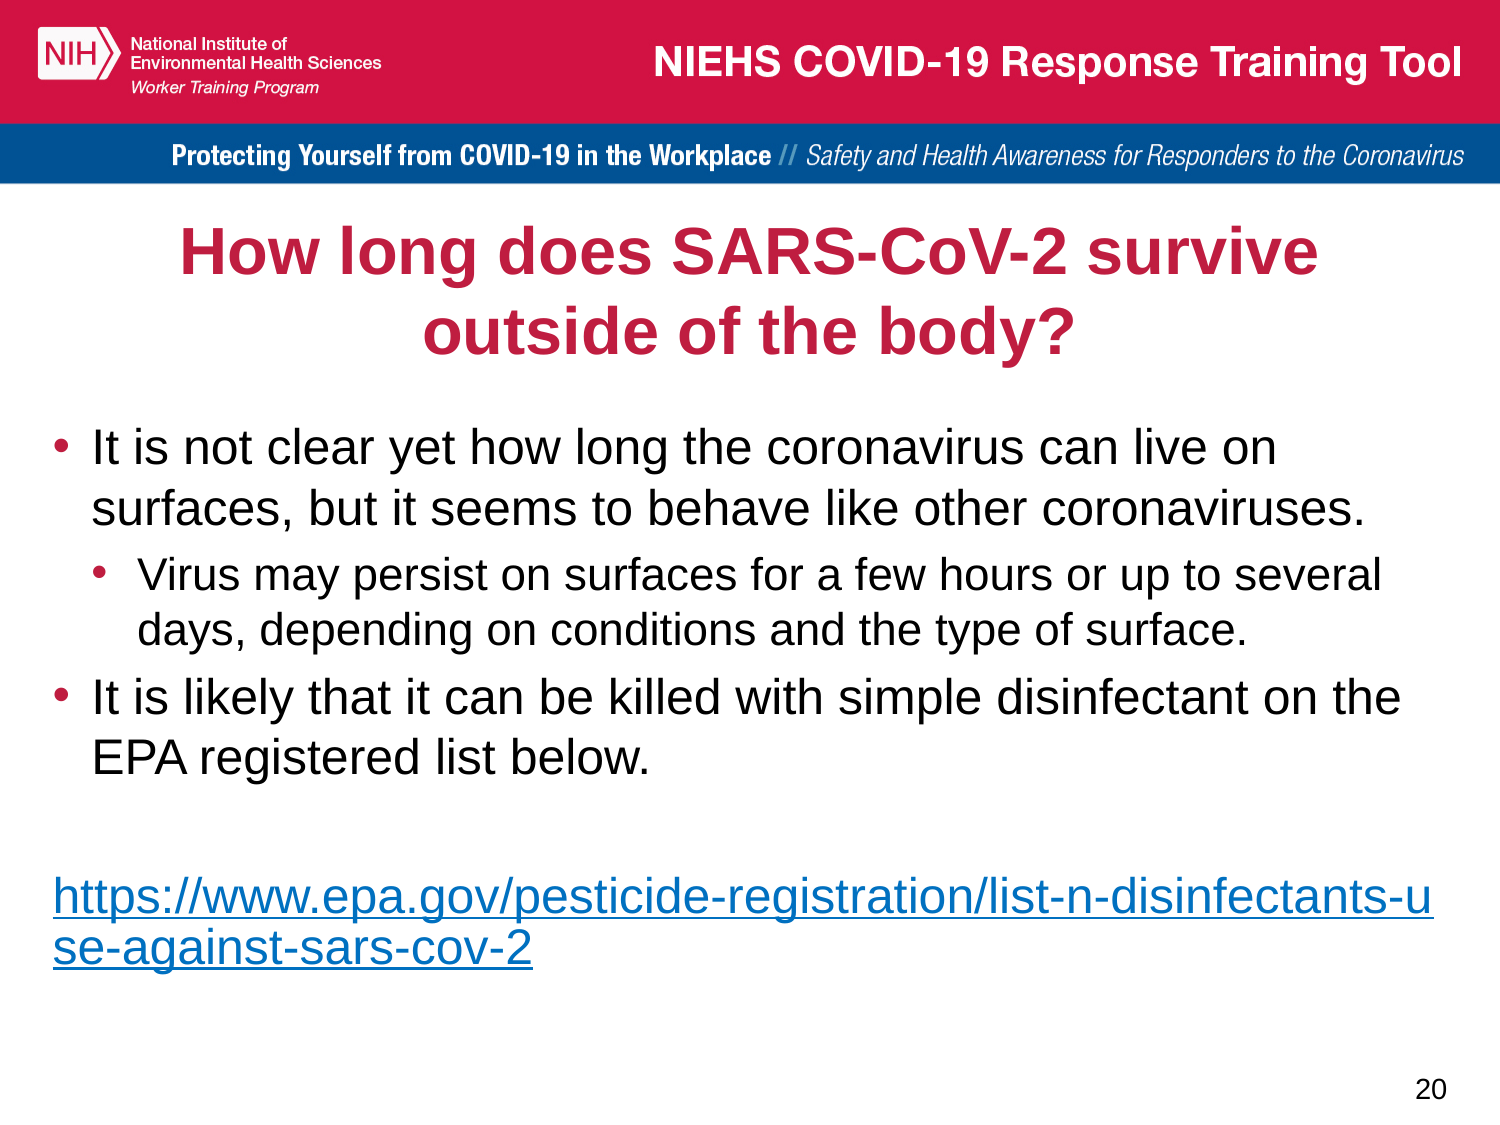

# How long does SARS-CoV-2 survive outside of the body?

It is not clear yet how long the coronavirus can live on surfaces, but it seems to behave like other coronaviruses.
Virus may persist on surfaces for a few hours or up to several days, depending on conditions and the type of surface.
It is likely that it can be killed with simple disinfectant on the EPA registered list below.

https://www.epa.gov/pesticide-registration/list-n-disinfectants-use-against-sars-cov-2

There are ongoing investigations to learn more.
20